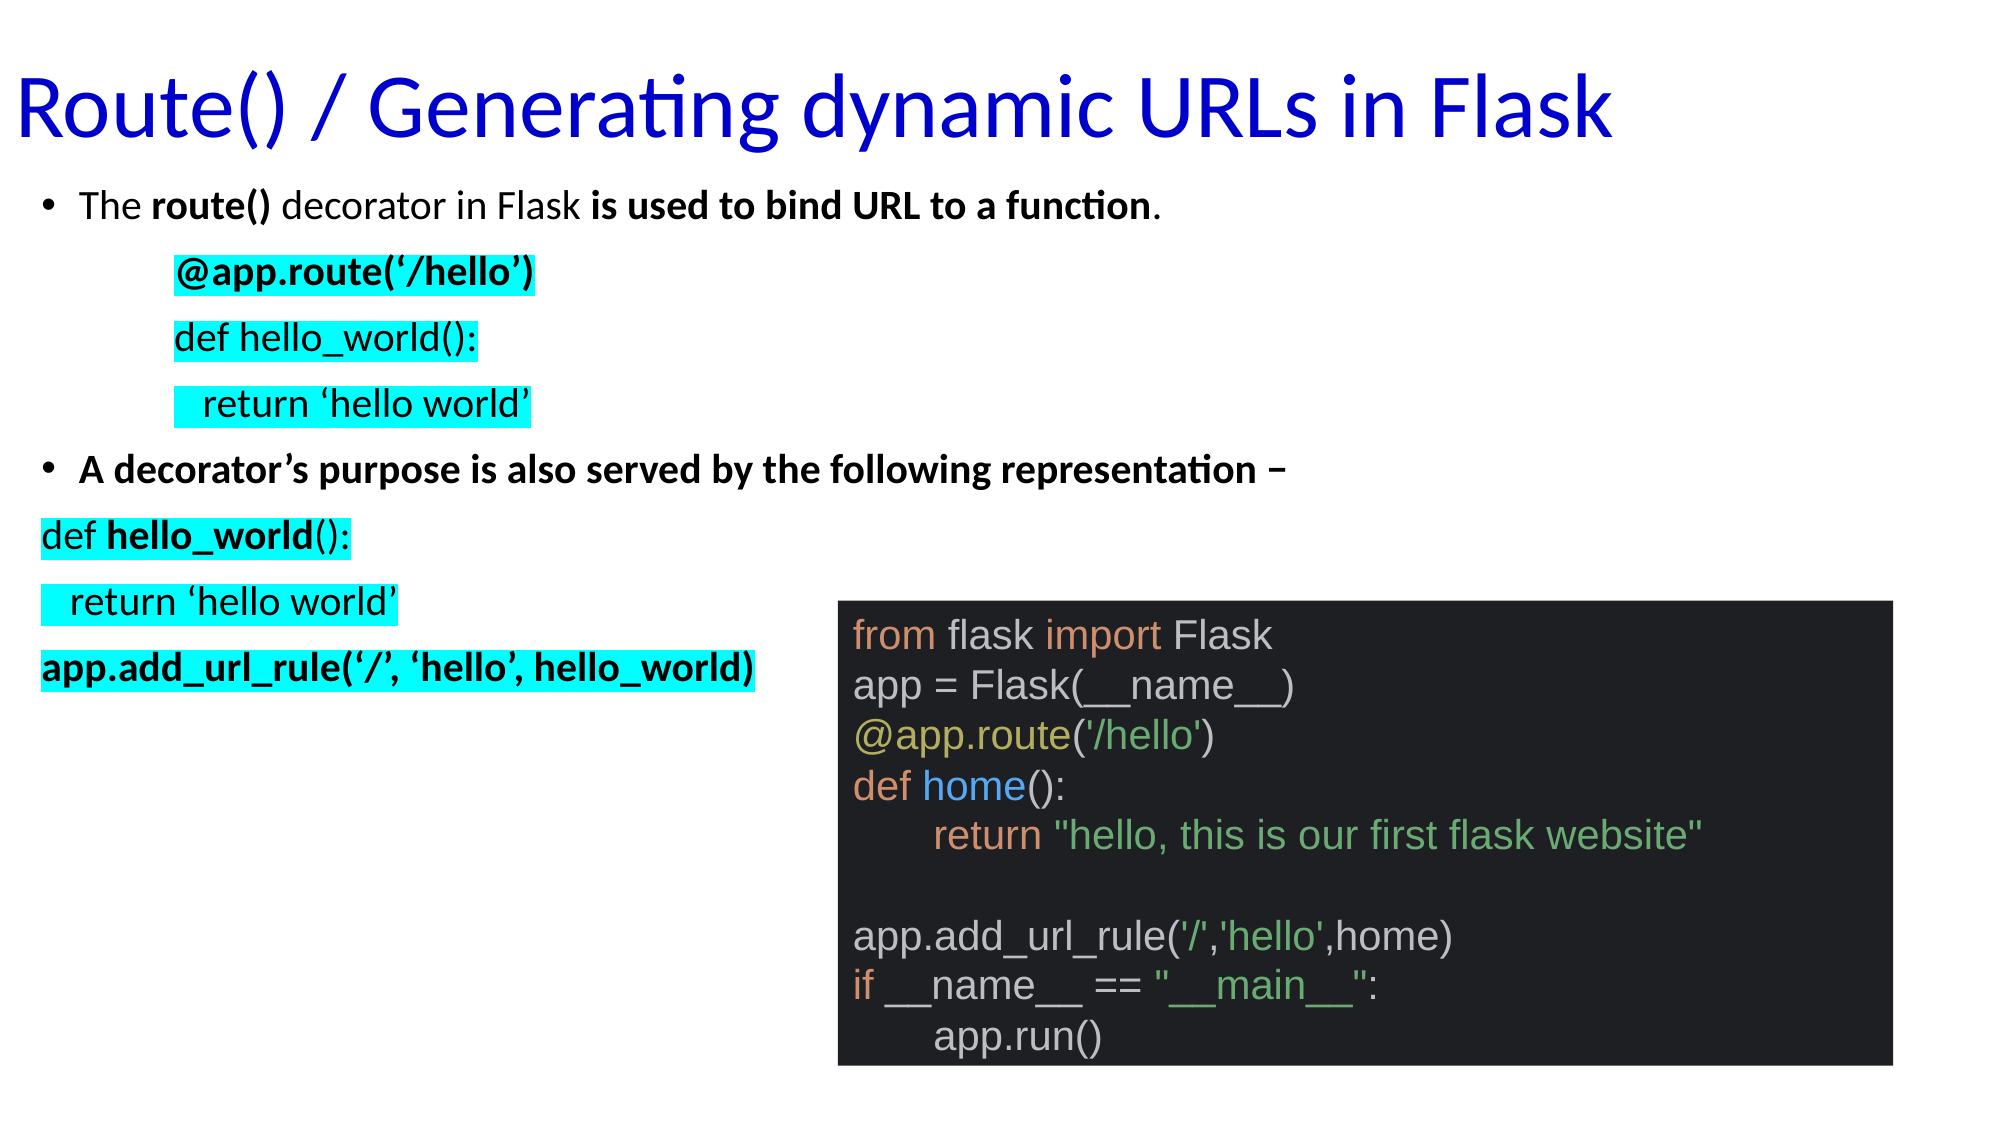

# Route() / Generating dynamic URLs in Flask
The route() decorator in Flask is used to bind URL to a function.
@app.route(‘/hello’)
def hello_world():
   return ‘hello world’
A decorator’s purpose is also served by the following representation −
def hello_world():
   return ‘hello world’
app.add_url_rule(‘/’, ‘hello’, hello_world)

from flask import Flask
app = Flask(__name__)
@app.route('/hello')
def home():
       return "hello, this is our first flask website"
app.add_url_rule('/','hello',home)
if __name__ == "__main__":
       app.run()